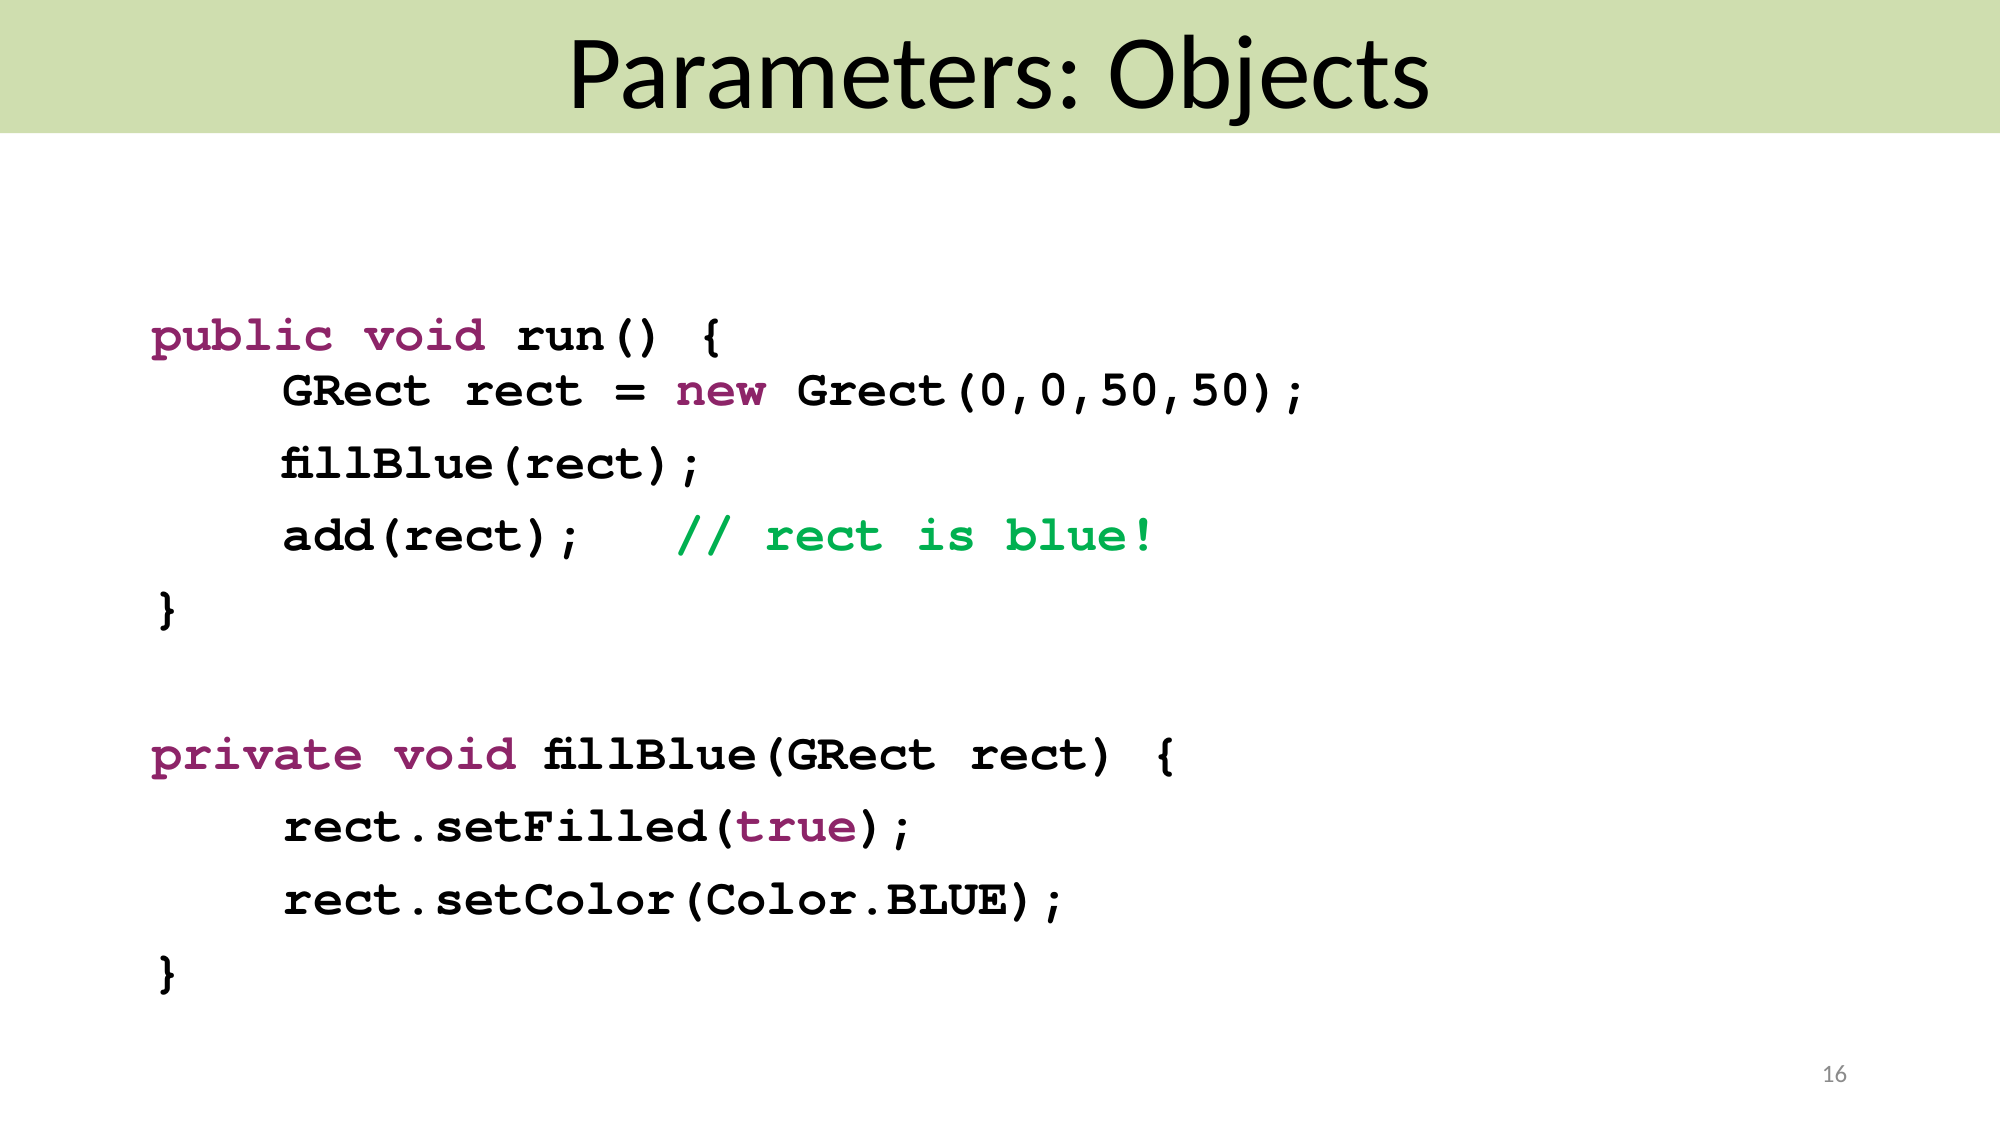

Parameters: Objects
#
public void run() {
	GRect rect = new Grect(0,0,50,50);
	fillBlue(rect);
	add(rect); 	// rect is blue!
}

private void fillBlue(GRect rect) {
	rect.setFilled(true);
	rect.setColor(Color.BLUE);
}
16